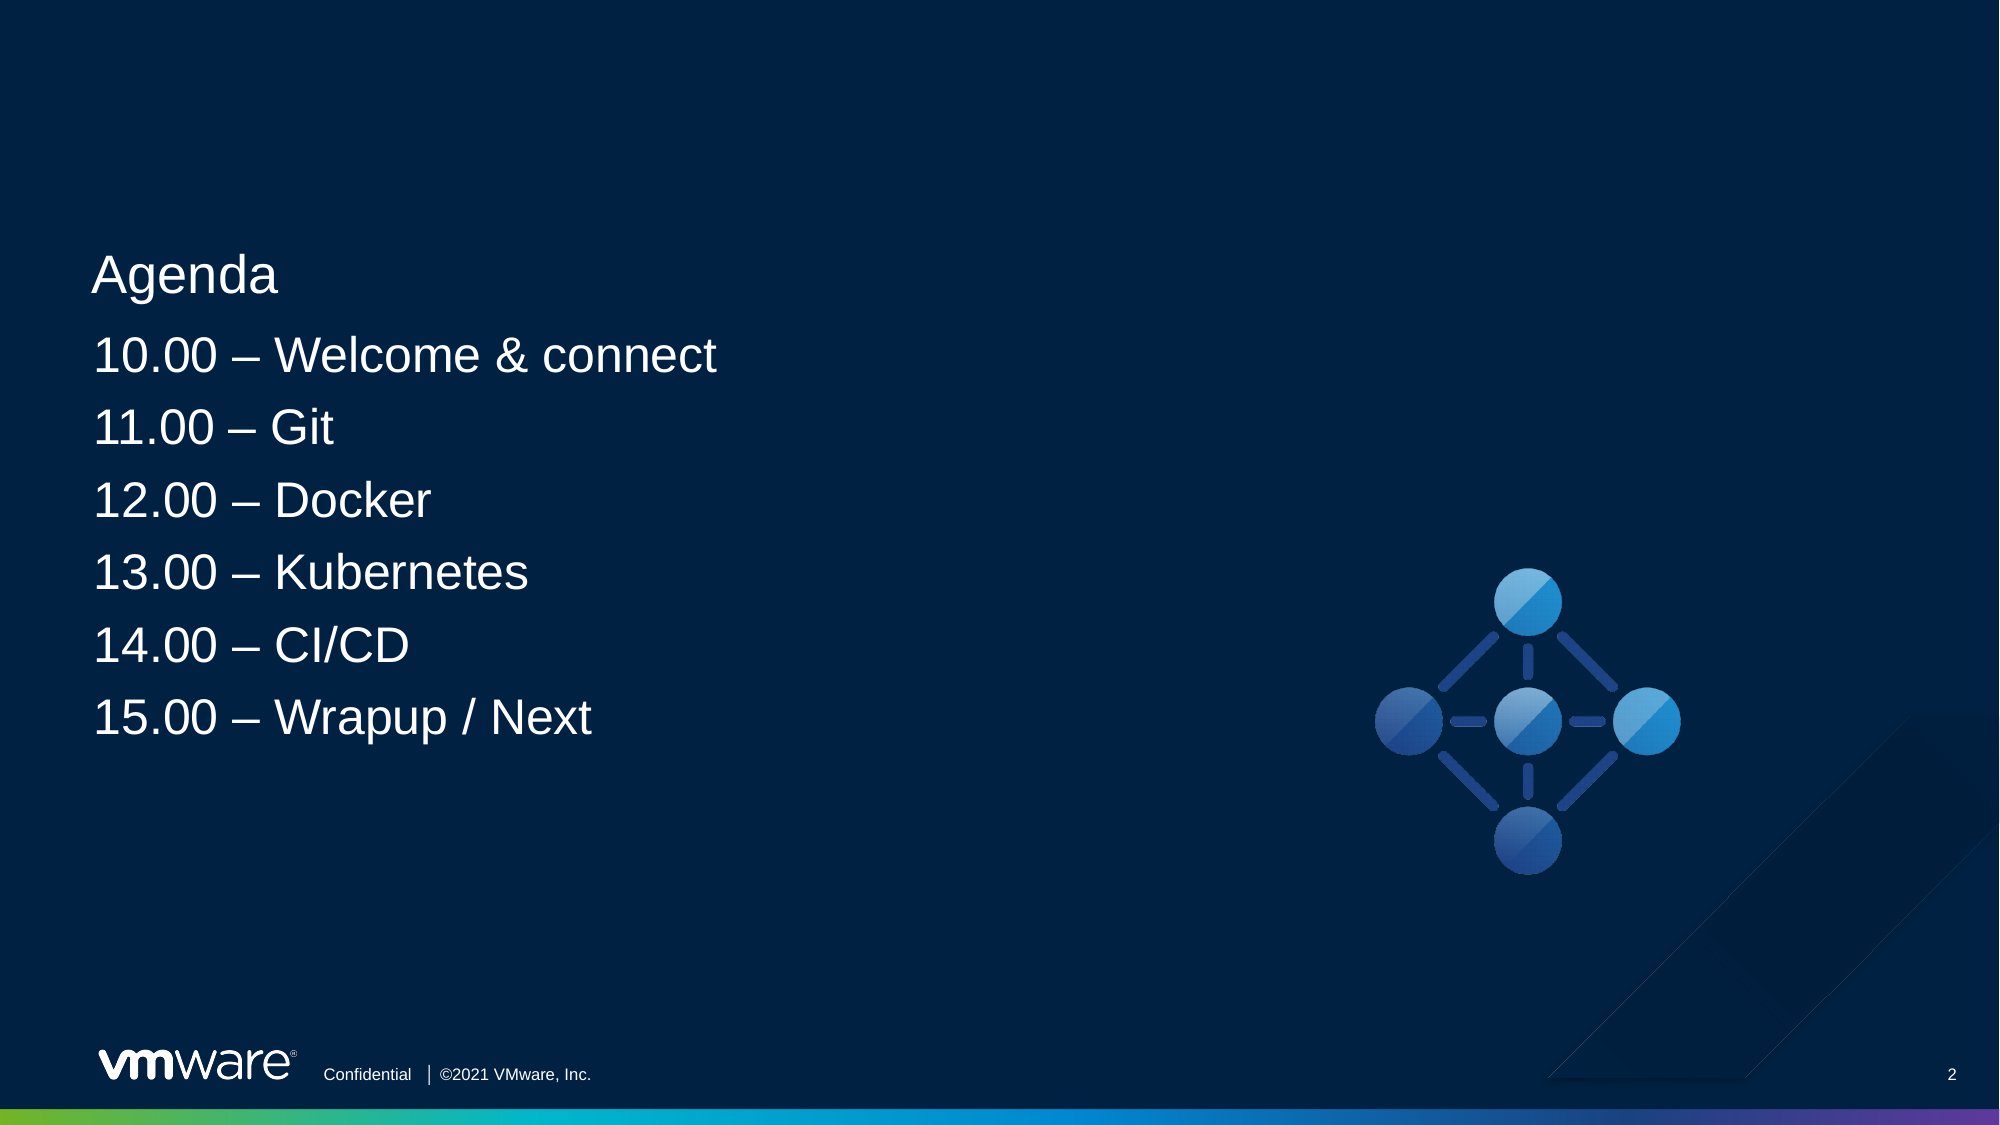

# Agenda
10.00 – Welcome & connect
11.00 – Git
12.00 – Docker
13.00 – Kubernetes
14.00 – CI/CD
15.00 – Wrapup / Next